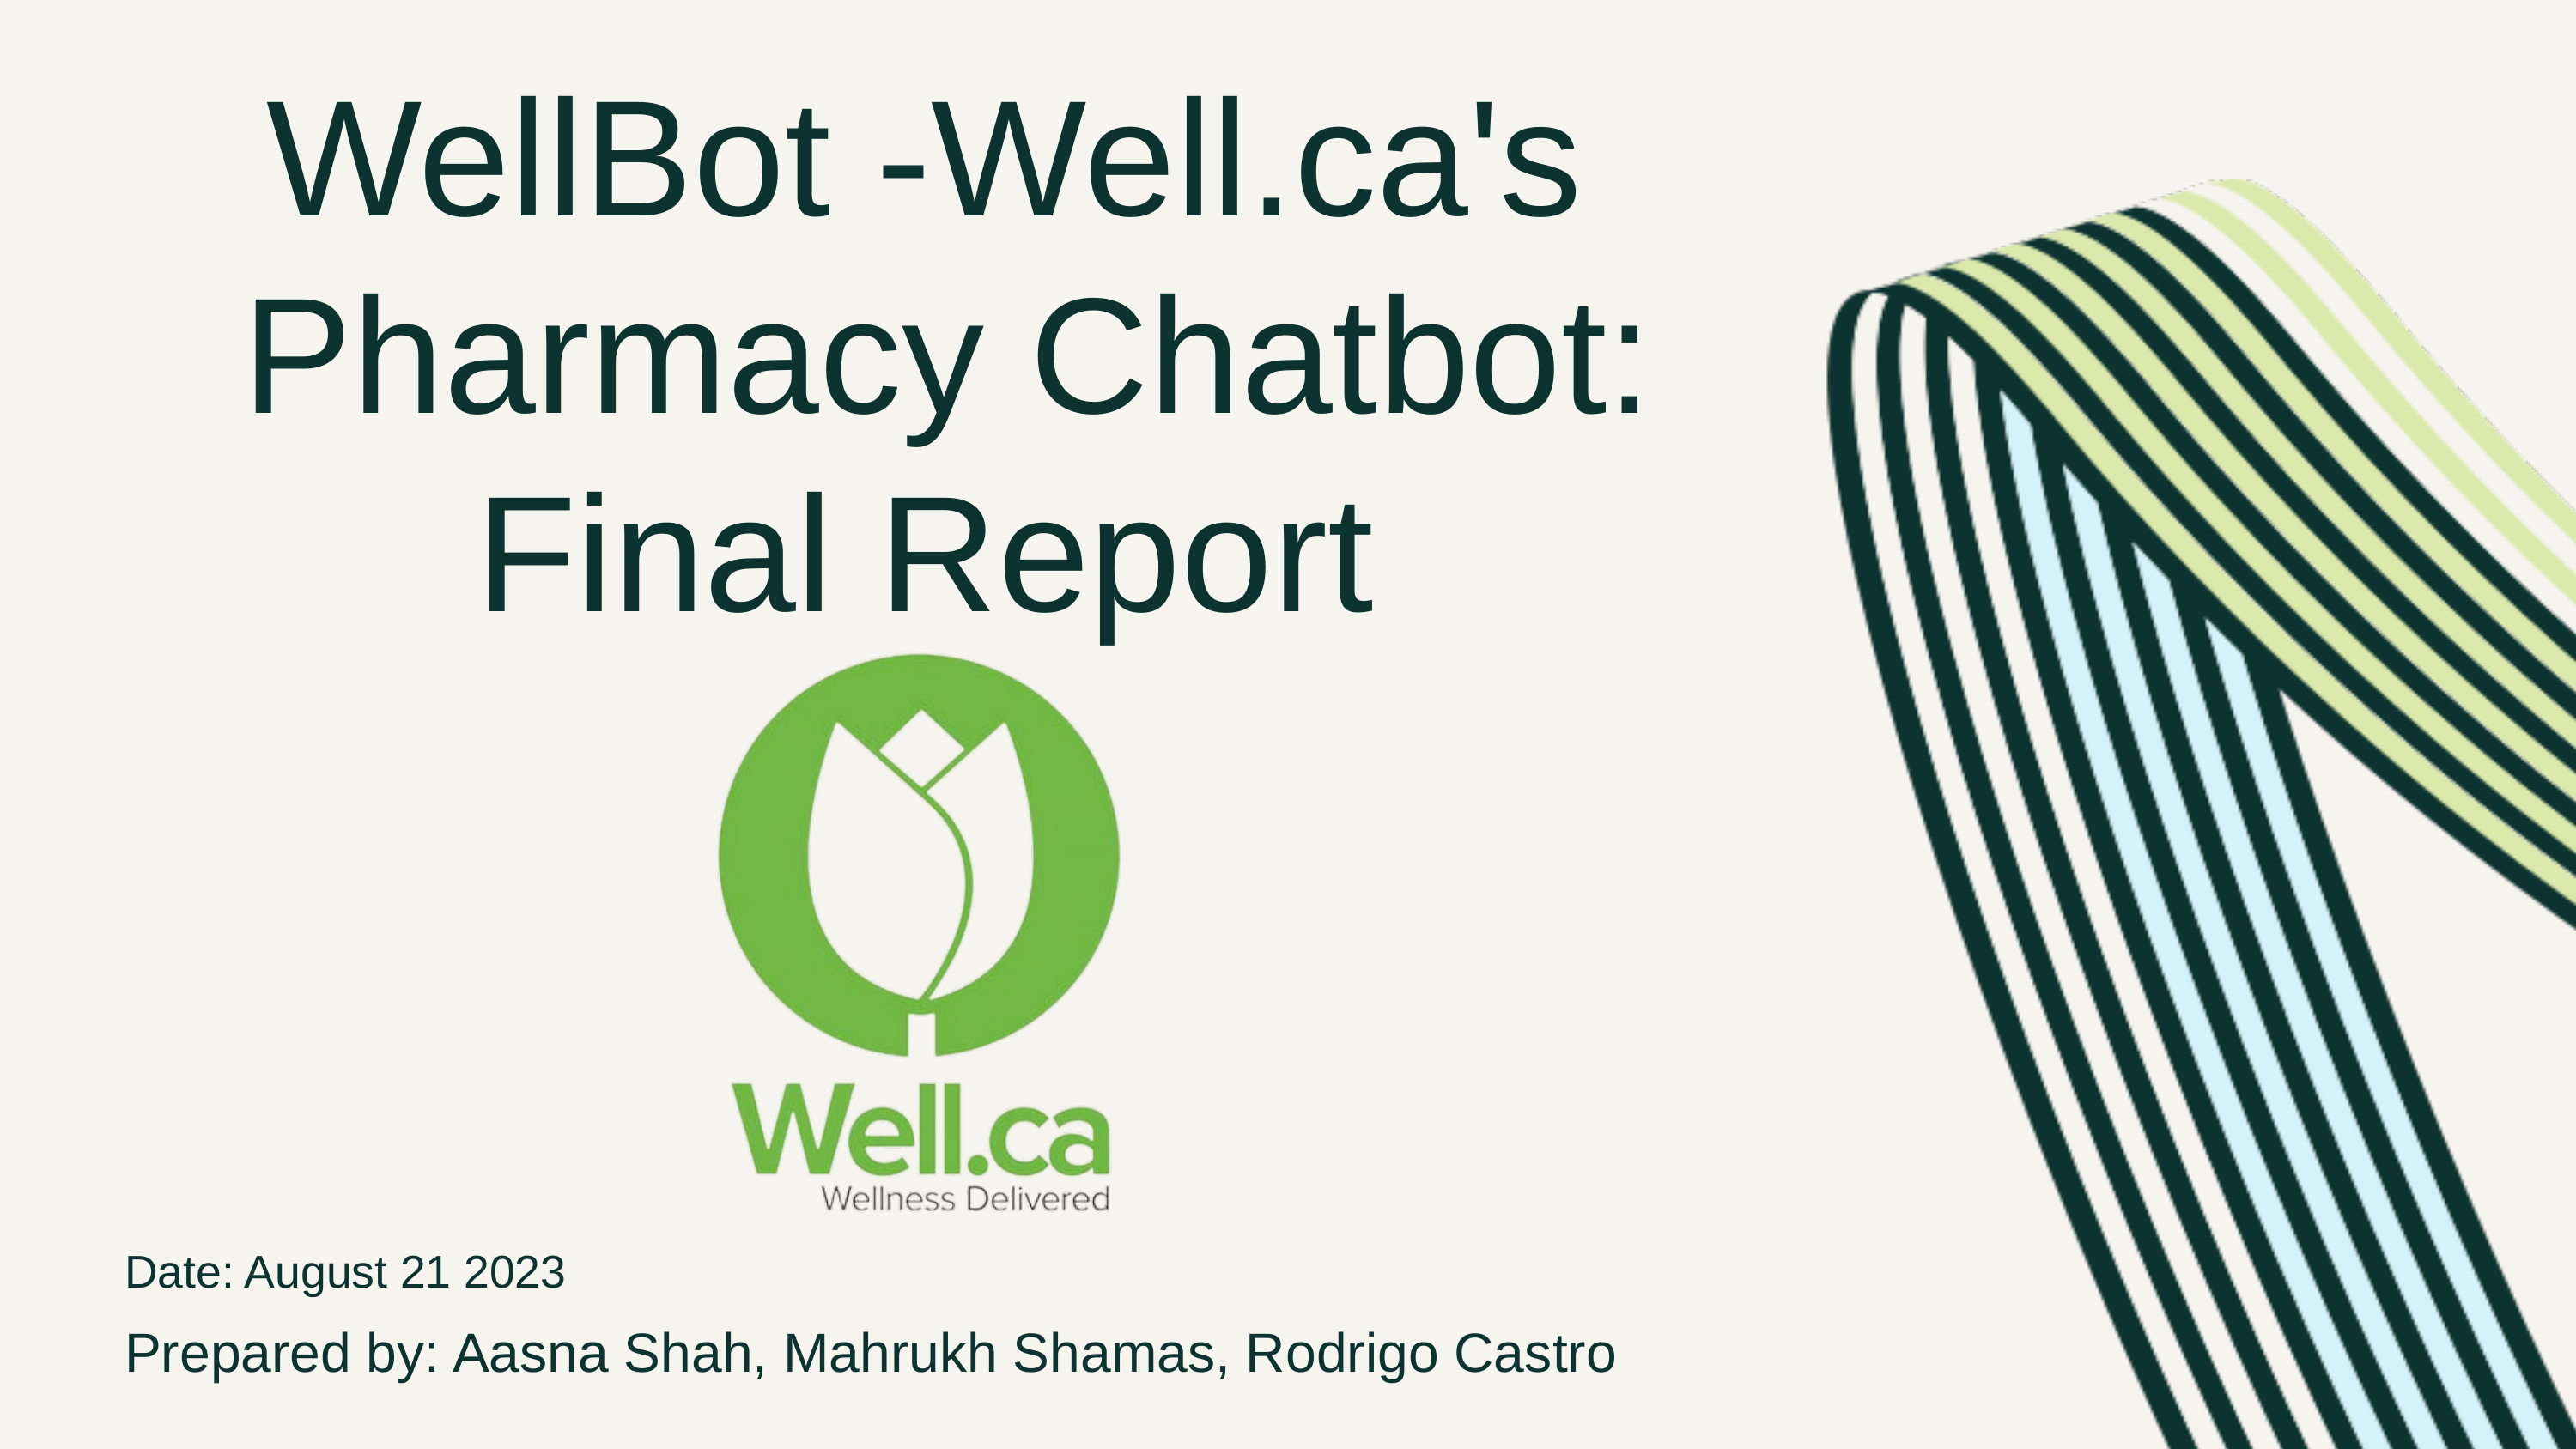

WellBot -Well.ca's
Pharmacy Chatbot:
Final Report

Date: August 21 2023
Prepared by: Aasna Shah, Mahrukh Shamas, Rodrigo Castro